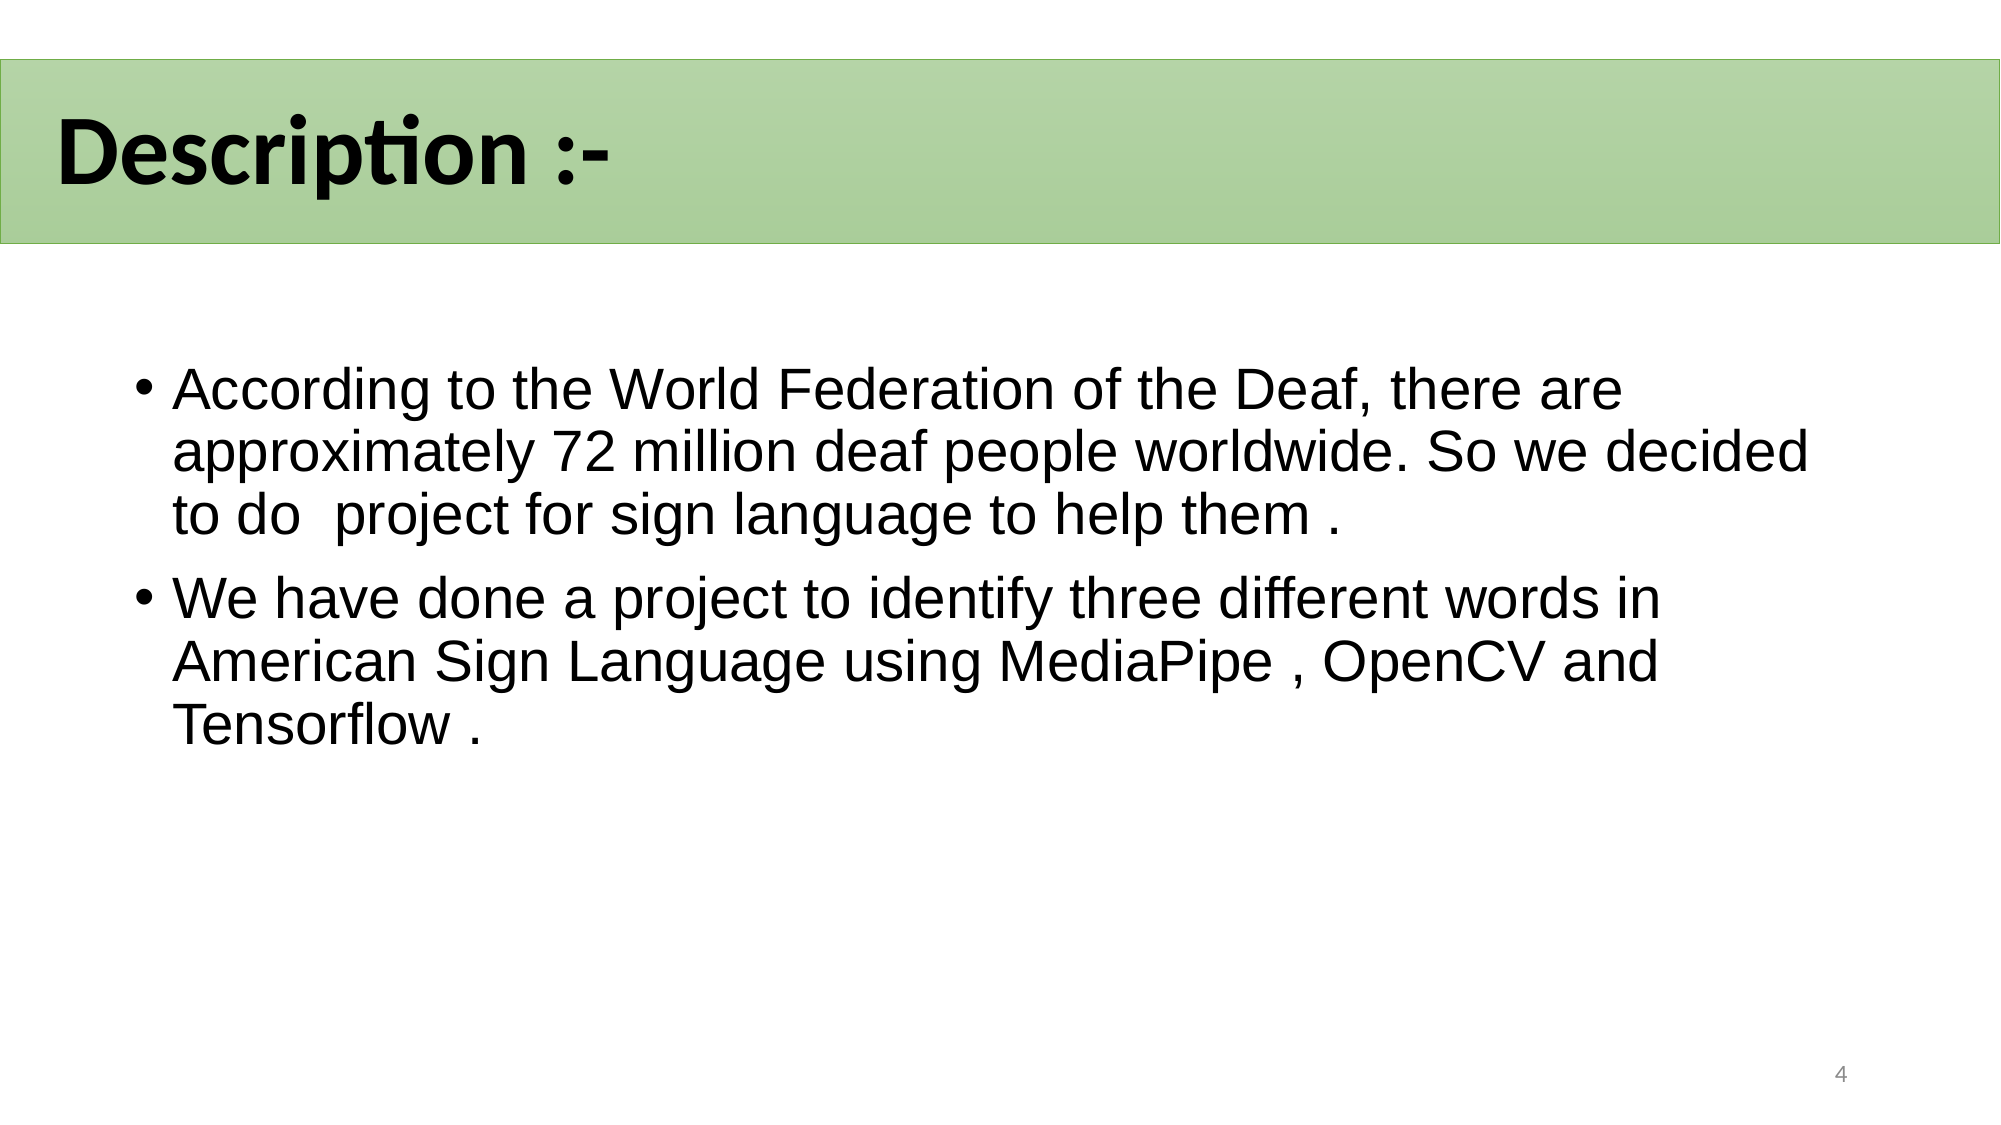

# Description :-
According to the World Federation of the Deaf, there are approximately 72 million deaf people worldwide. So we decided to do  project for sign language to help them .
We have done a project to identify three different words in American Sign Language using MediaPipe , OpenCV and Tensorflow .

4